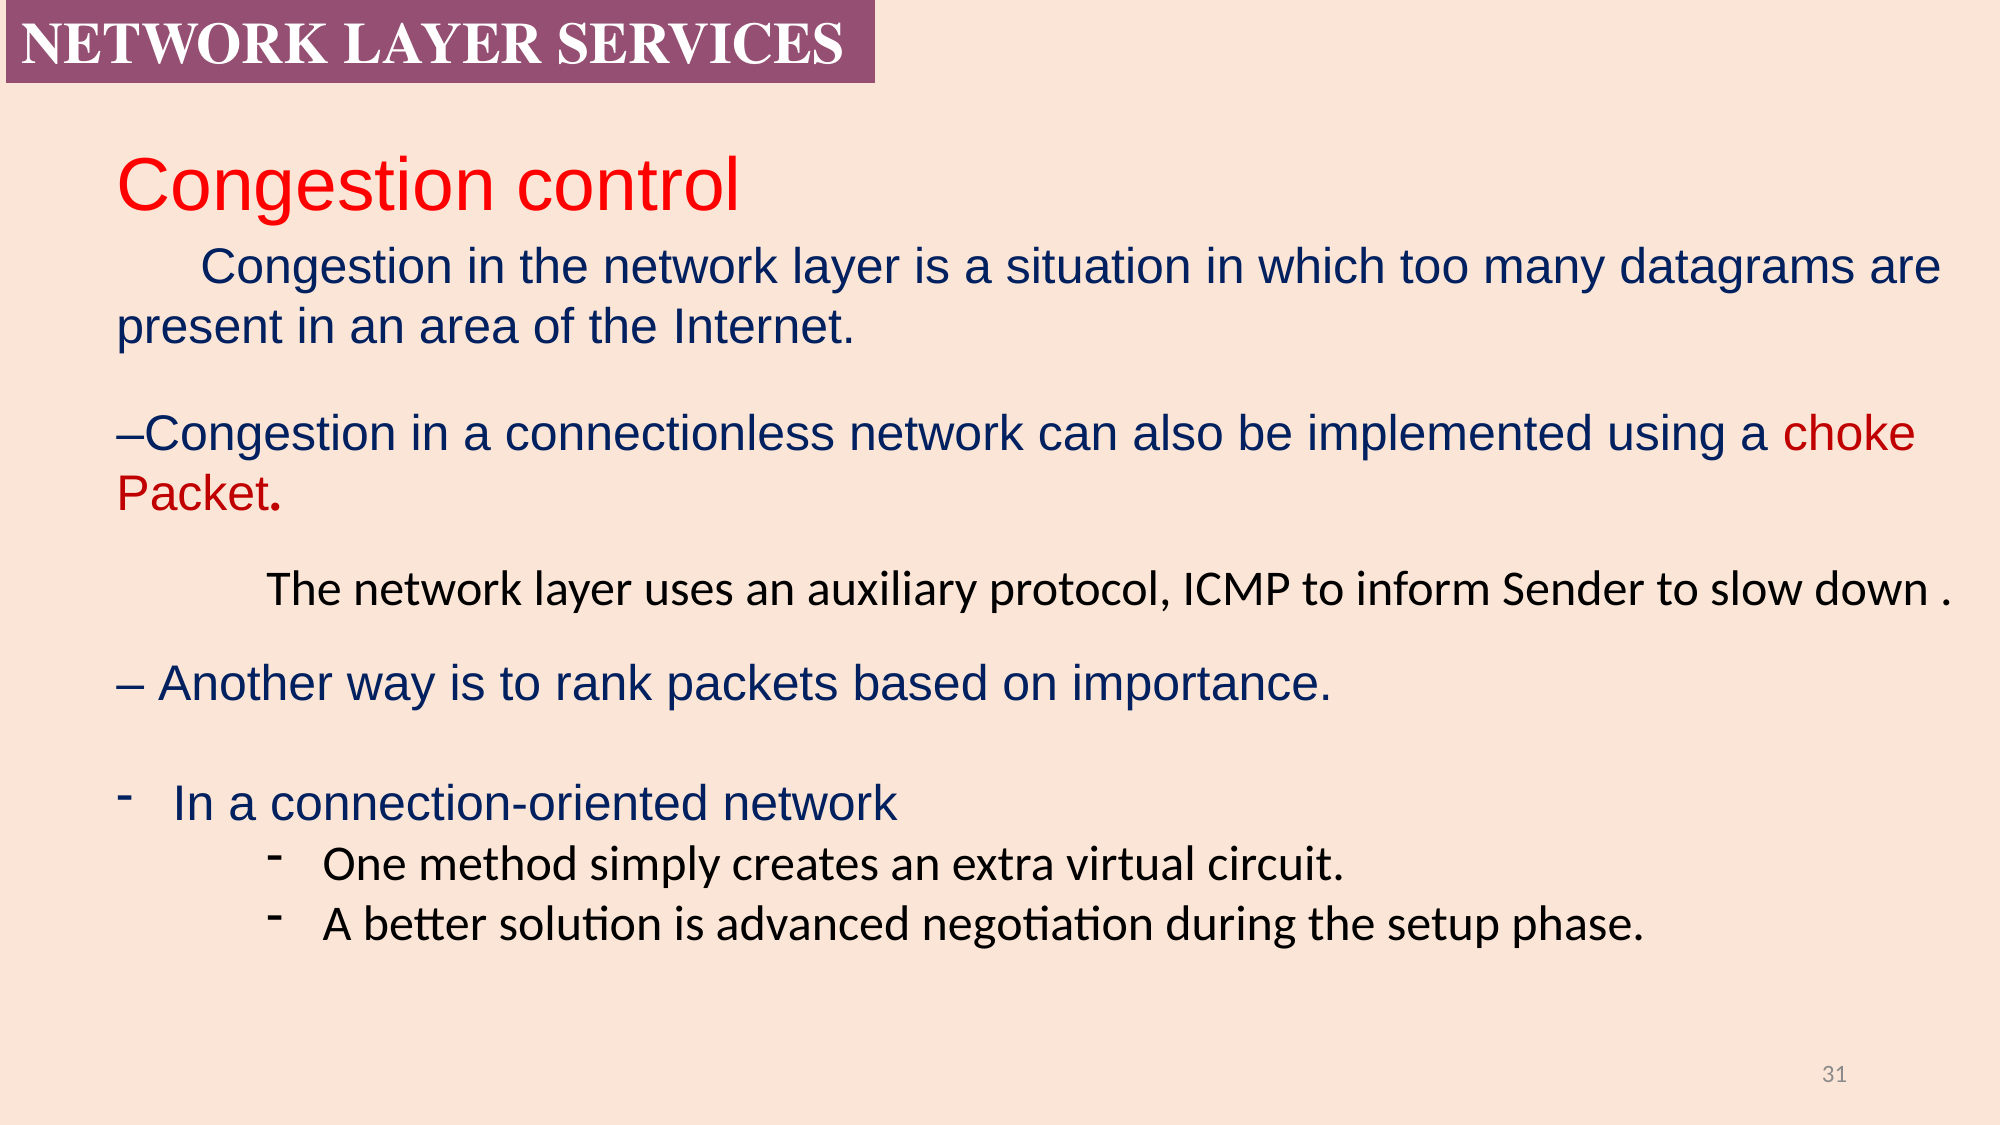

NETWORK LAYER SERVICES
Congestion control
      Congestion in the network layer is a situation in which too many datagrams are present in an area of the Internet.
–Congestion in a connectionless network can also be implemented using a choke
Packet.

	The network layer uses an auxiliary protocol, ICMP to inform Sender to slow down .

– Another way is to rank packets based on importance.

In a connection-oriented network
One method simply creates an extra virtual circuit.
A better solution is advanced negotiation during the setup phase.
31